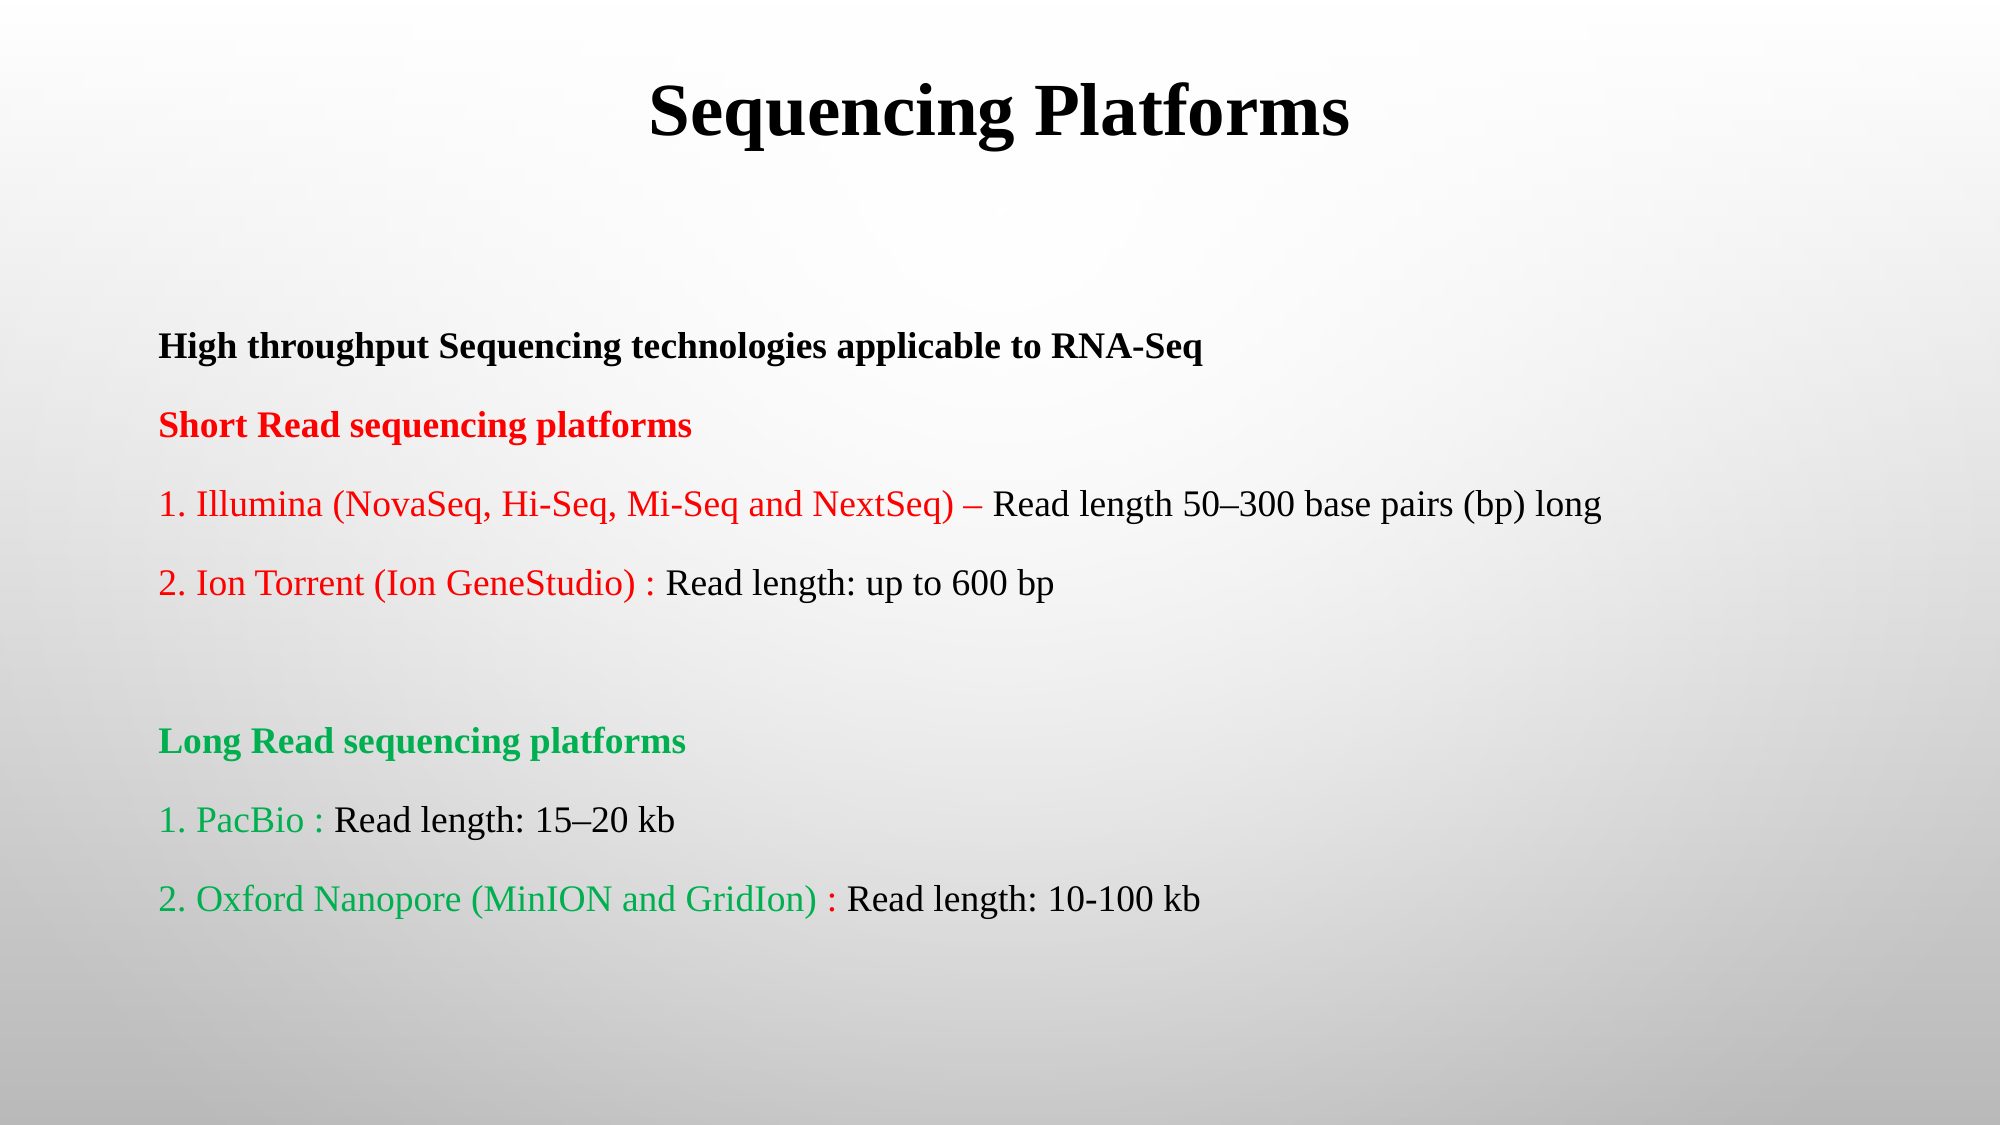

Sequencing Platforms

High throughput Sequencing technologies applicable to RNA-Seq
Short Read sequencing platforms
1. Illumina (NovaSeq, Hi-Seq, Mi-Seq and NextSeq) – Read length 50–300 base pairs (bp) long
2. Ion Torrent (Ion GeneStudio) : Read length: up to 600 bp

Long Read sequencing platforms
1. PacBio : Read length: 15–20 kb
2. Oxford Nanopore (MinION and GridIon) : Read length: 10-100 kb